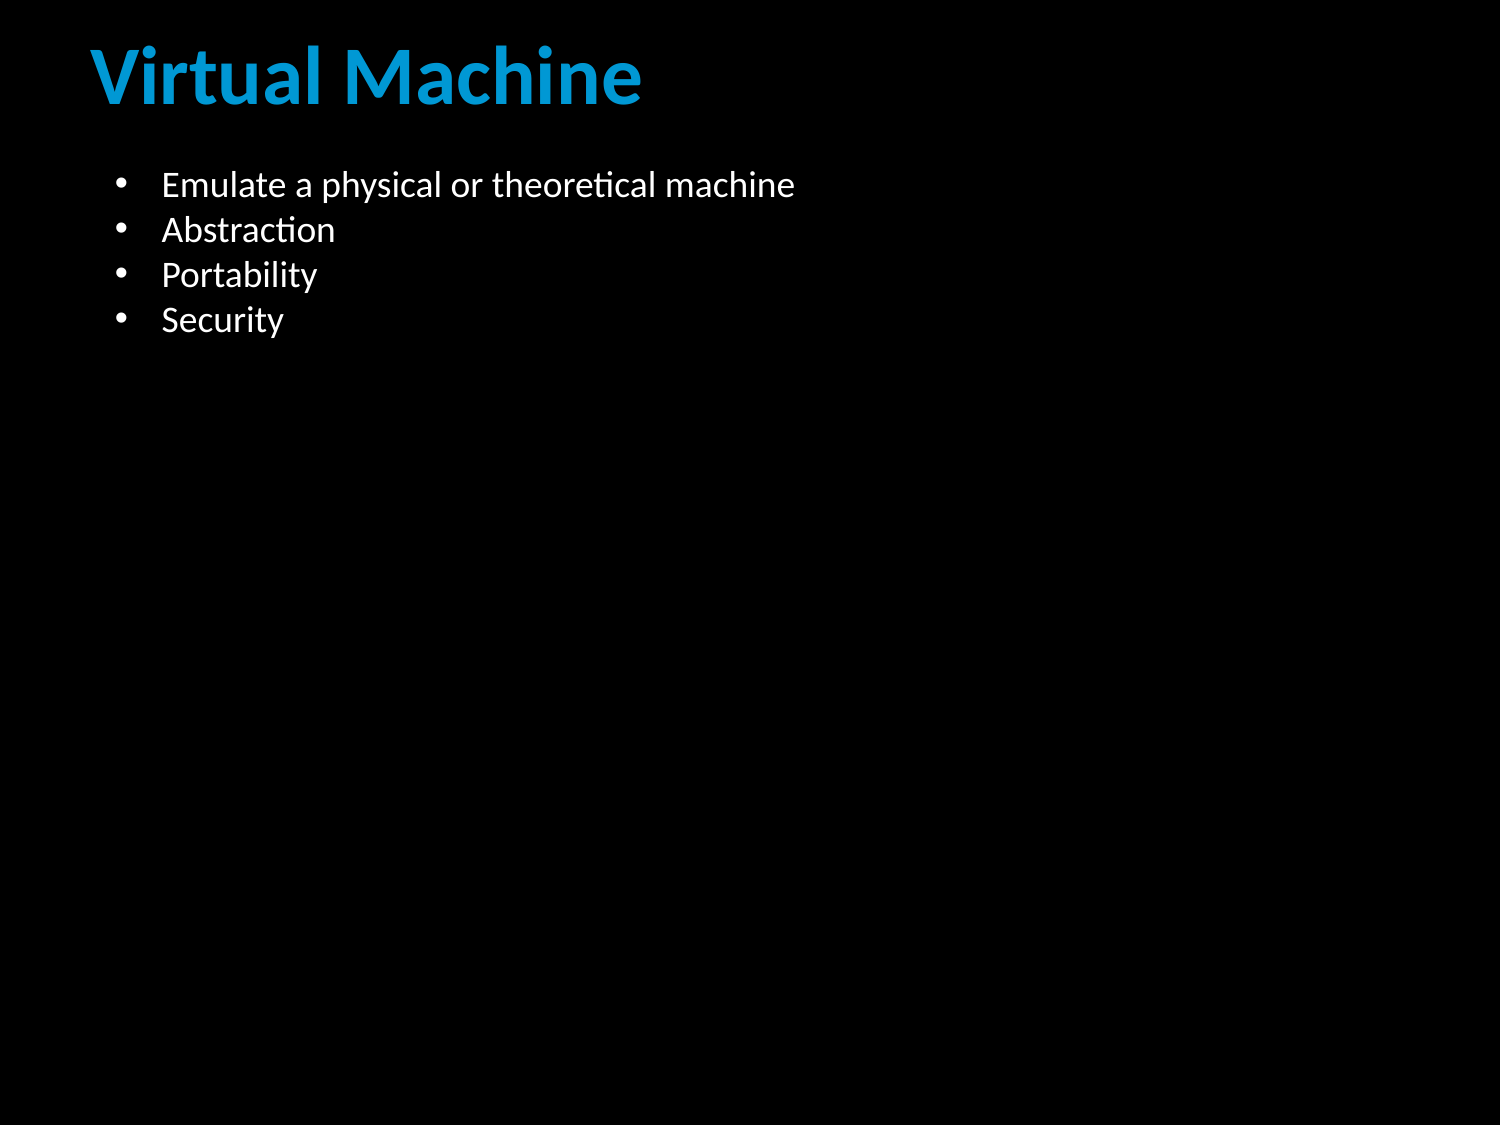

# Virtual Machine
Emulate a physical or theoretical machine
Abstraction
Portability
Security